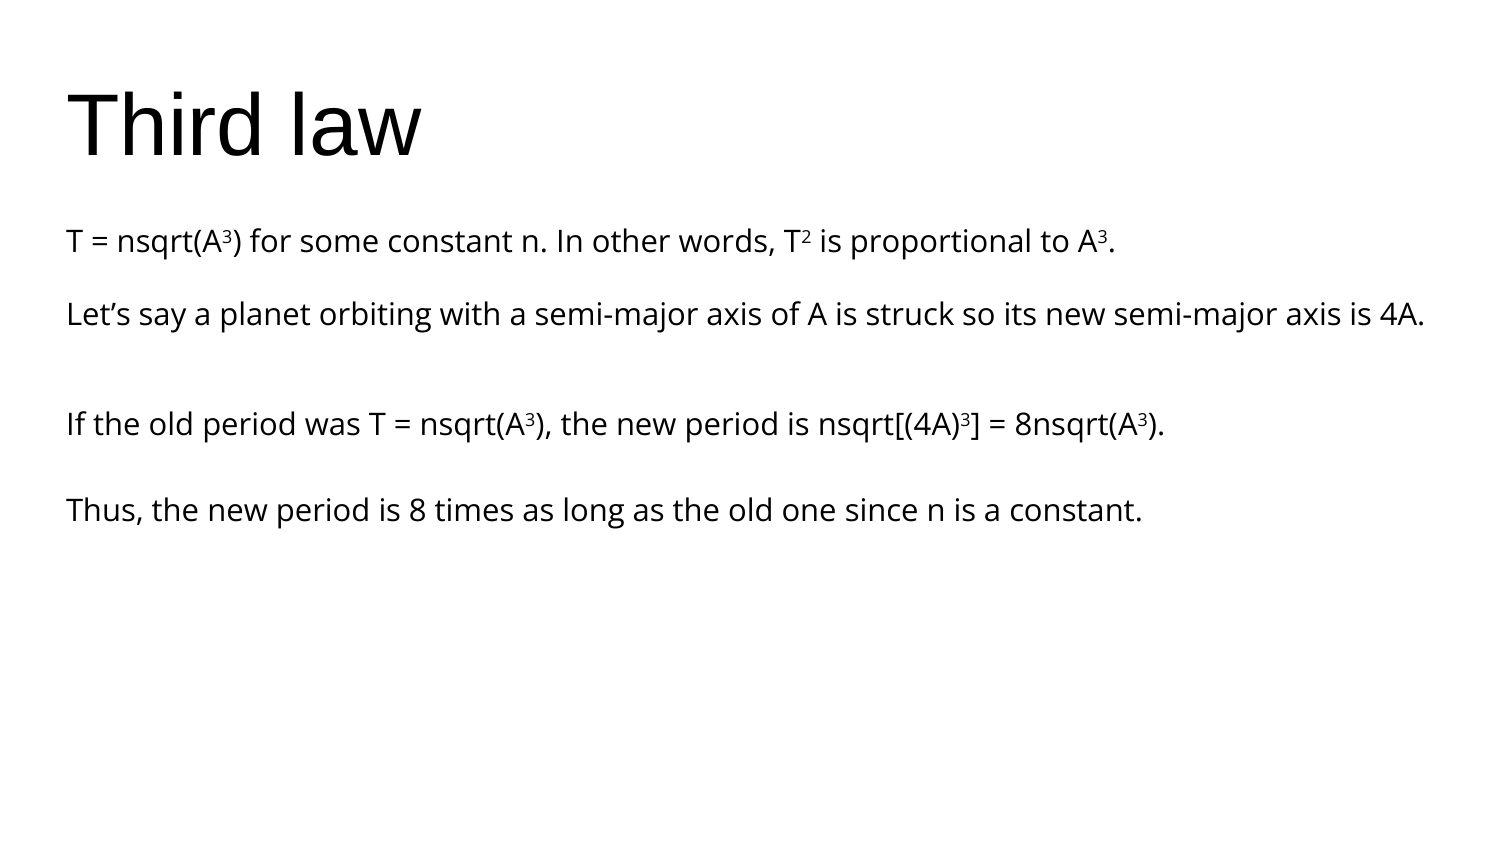

# Third law
T = nsqrt(A3) for some constant n. In other words, T2 is proportional to A3.
Let’s say a planet orbiting with a semi-major axis of A is struck so its new semi-major axis is 4A.
If the old period was T = nsqrt(A3), the new period is nsqrt[(4A)3] = 8nsqrt(A3).
Thus, the new period is 8 times as long as the old one since n is a constant.